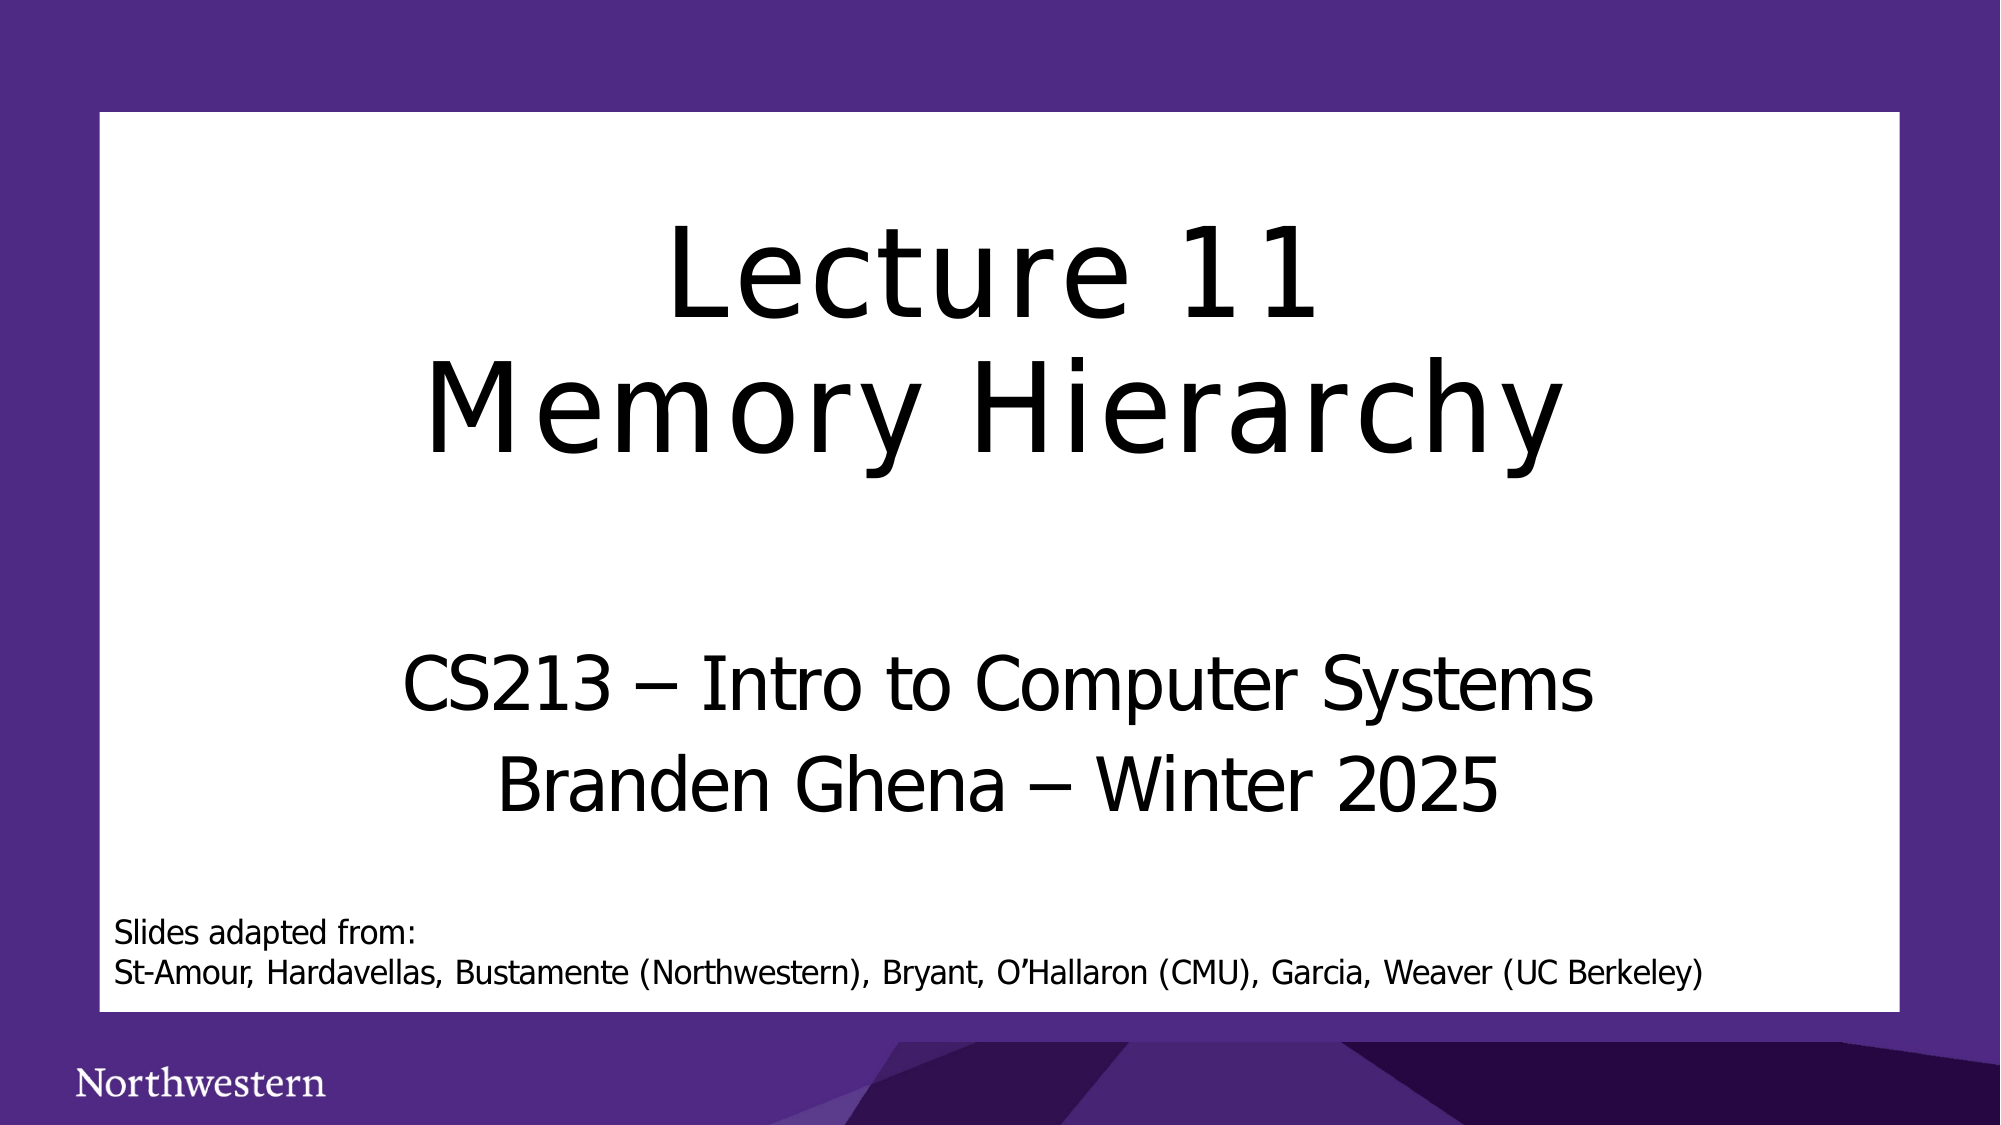

# Lecture 11 Memory Hierarchy
CS213 – Intro to Computer Systems
Branden Ghena – Winter 2025
Slides adapted from:
St-Amour, Hardavellas, Bustamente (Northwestern), Bryant, O’Hallaron (CMU), Garcia, Weaver (UC Berkeley)